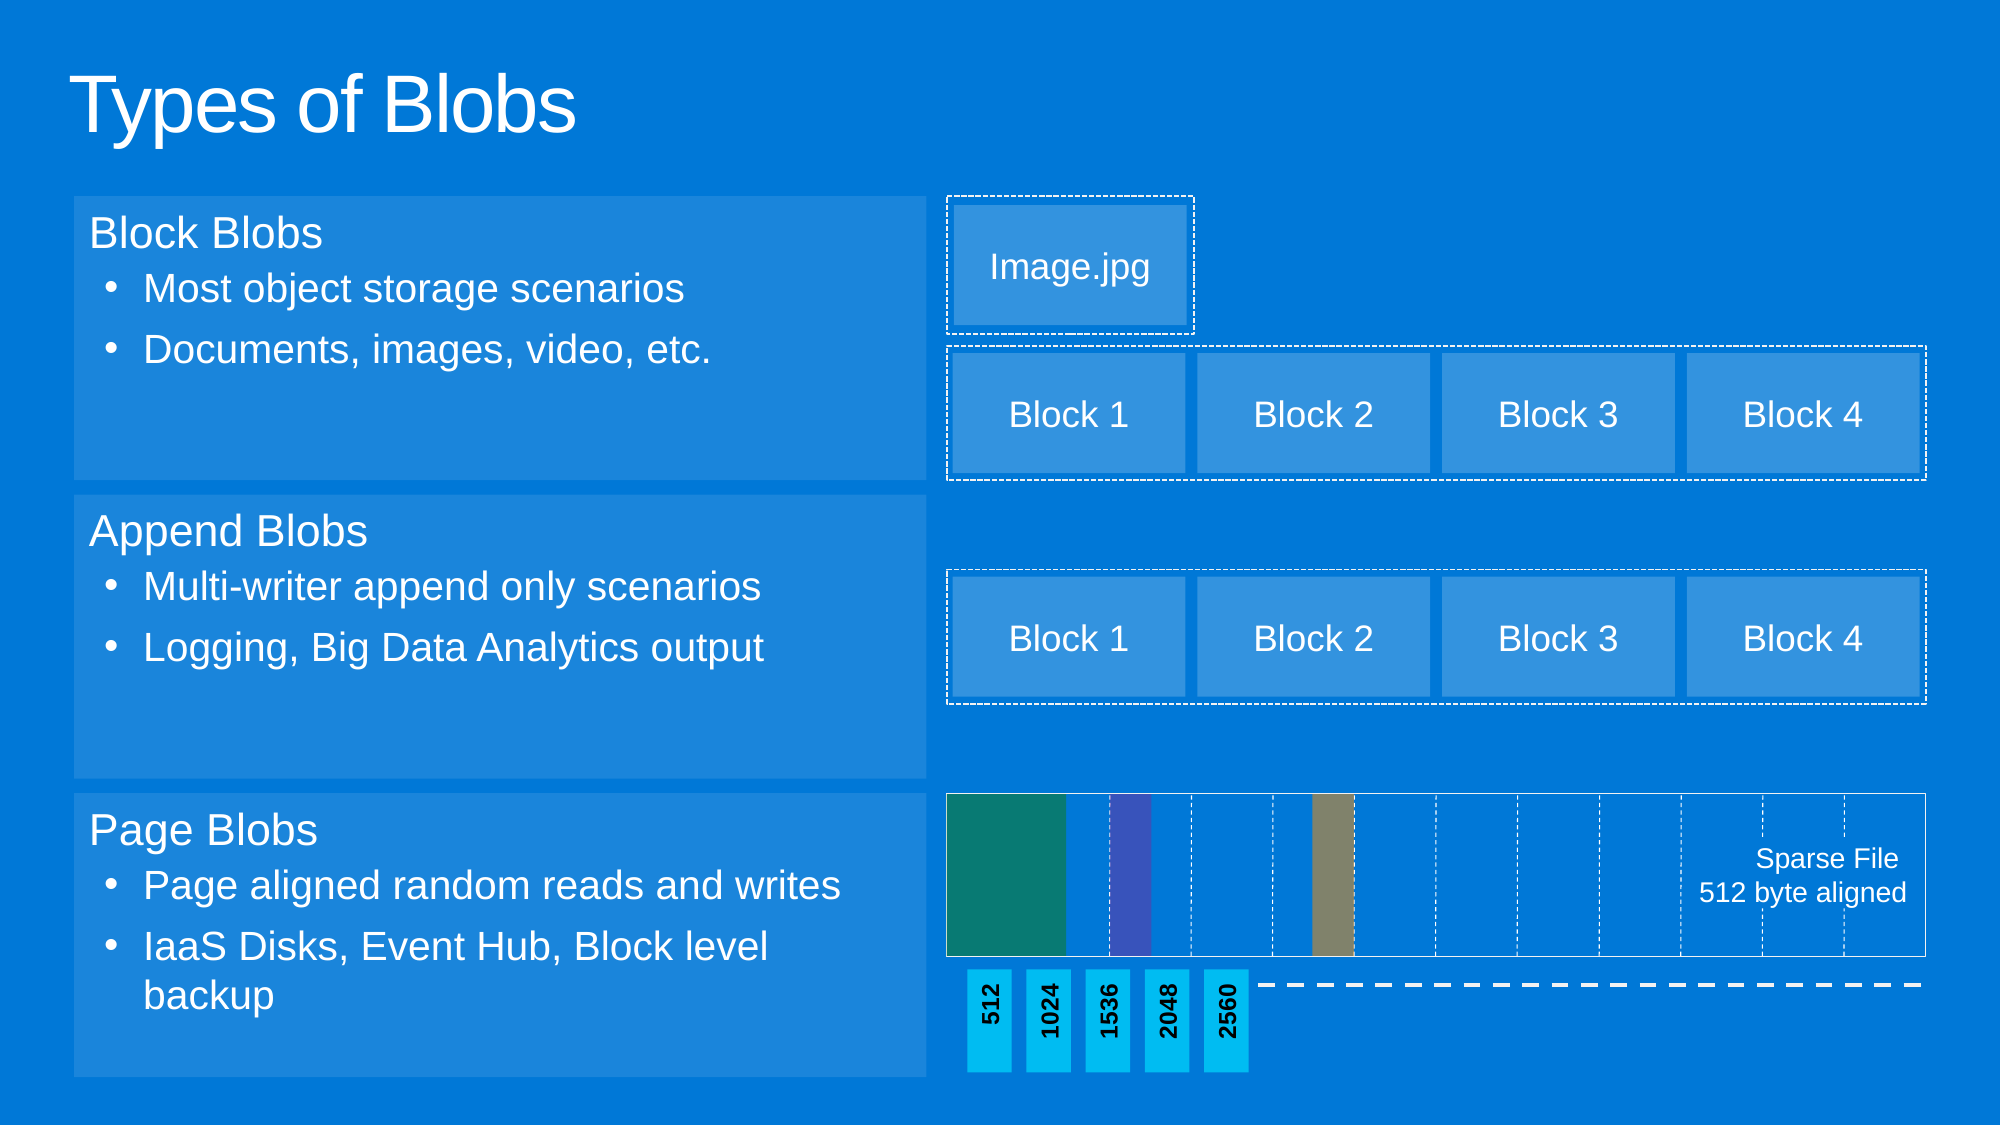

# Types of Blobs

Image.jpg

Block 1
Block 2
Block 3
Block 4
Block Blobs
Most object storage scenarios
Documents, images, video, etc.
Append Blobs
Multi-writer append only scenarios
Logging, Big Data Analytics output

Block 1
Block 2
Block 3
Block 4
Page Blobs
Page aligned random reads and writes
IaaS Disks, Event Hub, Block level backup

Sparse File
512 byte aligned
512
1024
1536
2048
2560